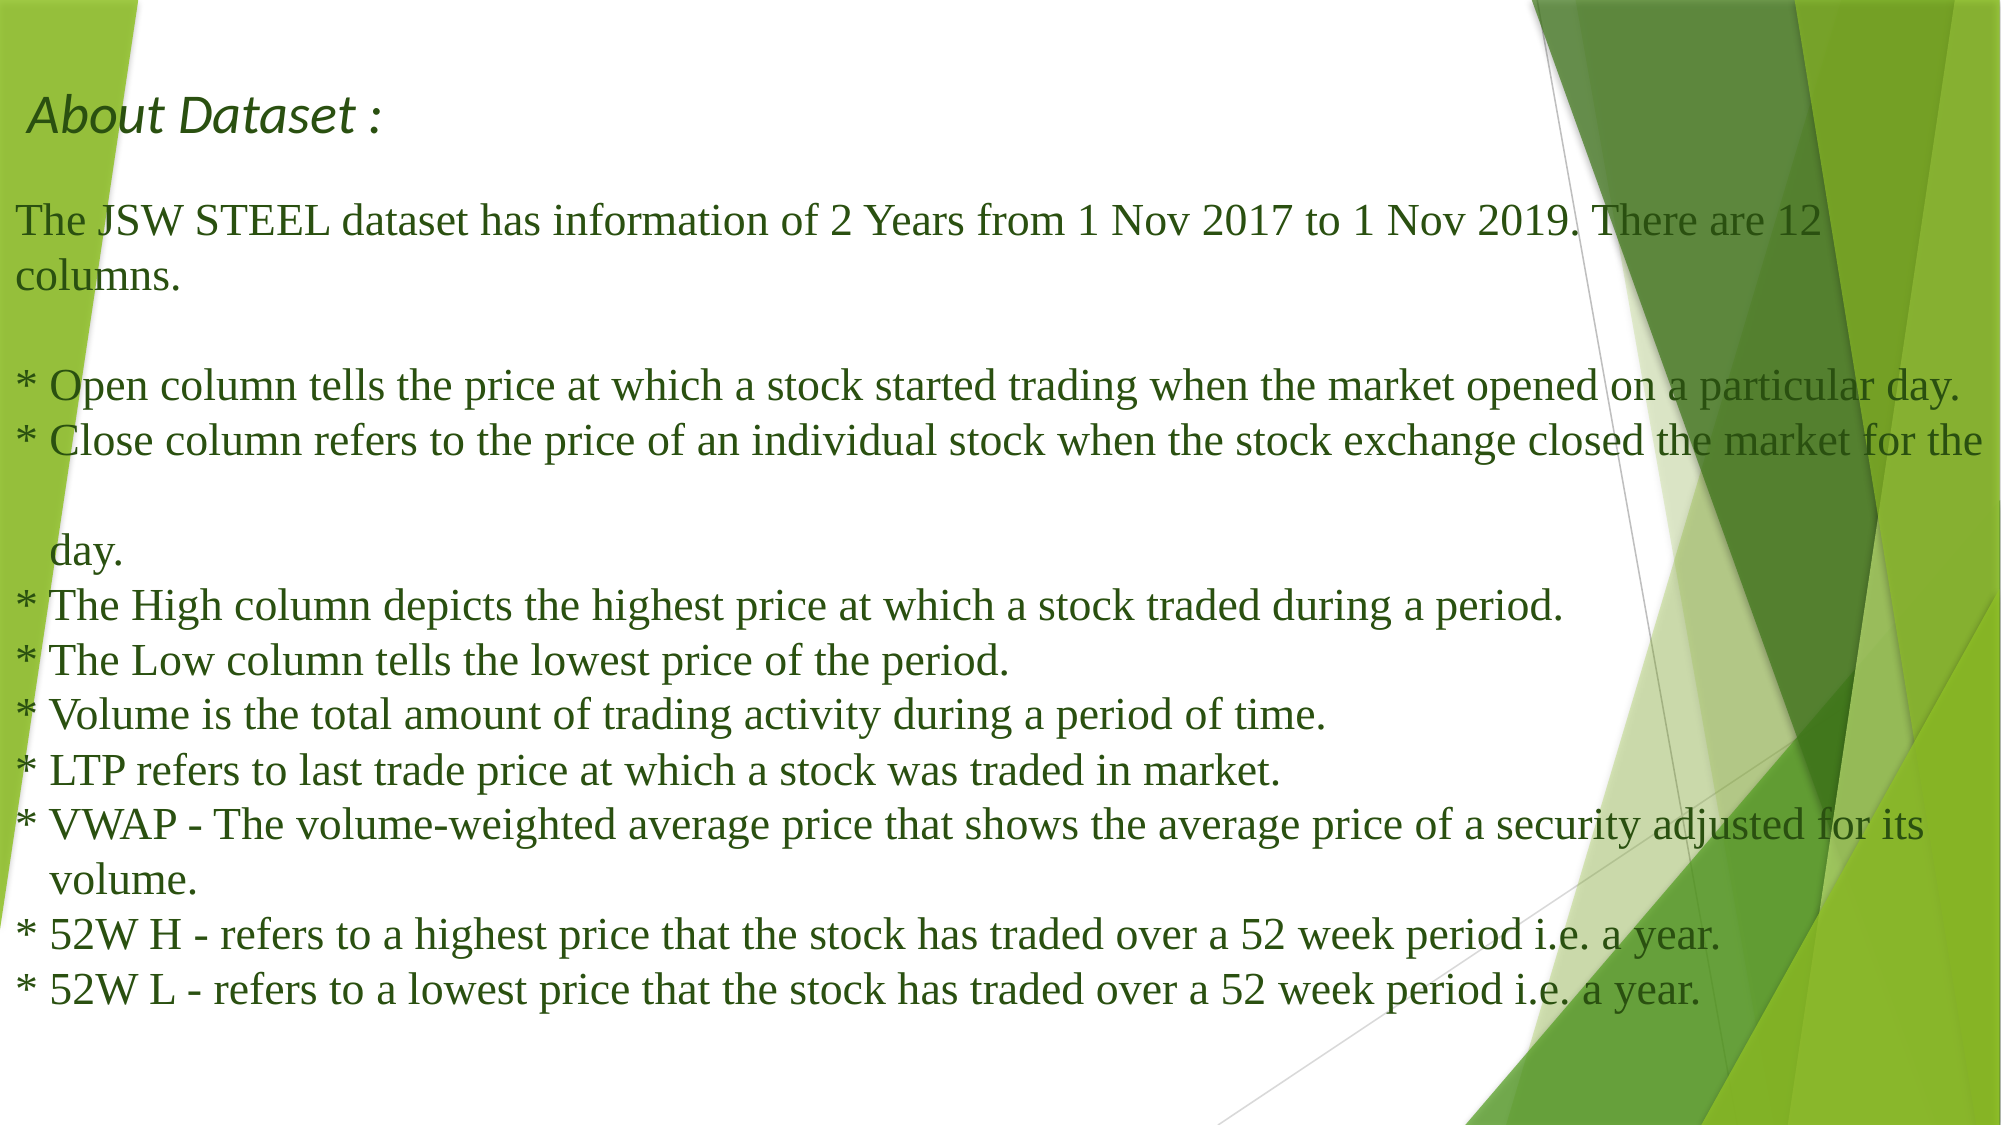

# About Dataset :   The JSW STEEL dataset has information of 2 Years from 1 Nov 2017 to 1 Nov 2019. There are 12 columns. * Open column tells the price at which a stock started trading when the market opened on a particular day. * Close column refers to the price of an individual stock when the stock exchange closed the market for the day. * The High column depicts the highest price at which a stock traded during a period. * The Low column tells the lowest price of the period. * Volume is the total amount of trading activity during a period of time.  * LTP refers to last trade price at which a stock was traded in market. * VWAP - The volume-weighted average price that shows the average price of a security adjusted for its volume. * 52W H - refers to a highest price that the stock has traded over a 52 week period i.e. a year.  * 52W L - refers to a lowest price that the stock has traded over a 52 week period i.e. a year.